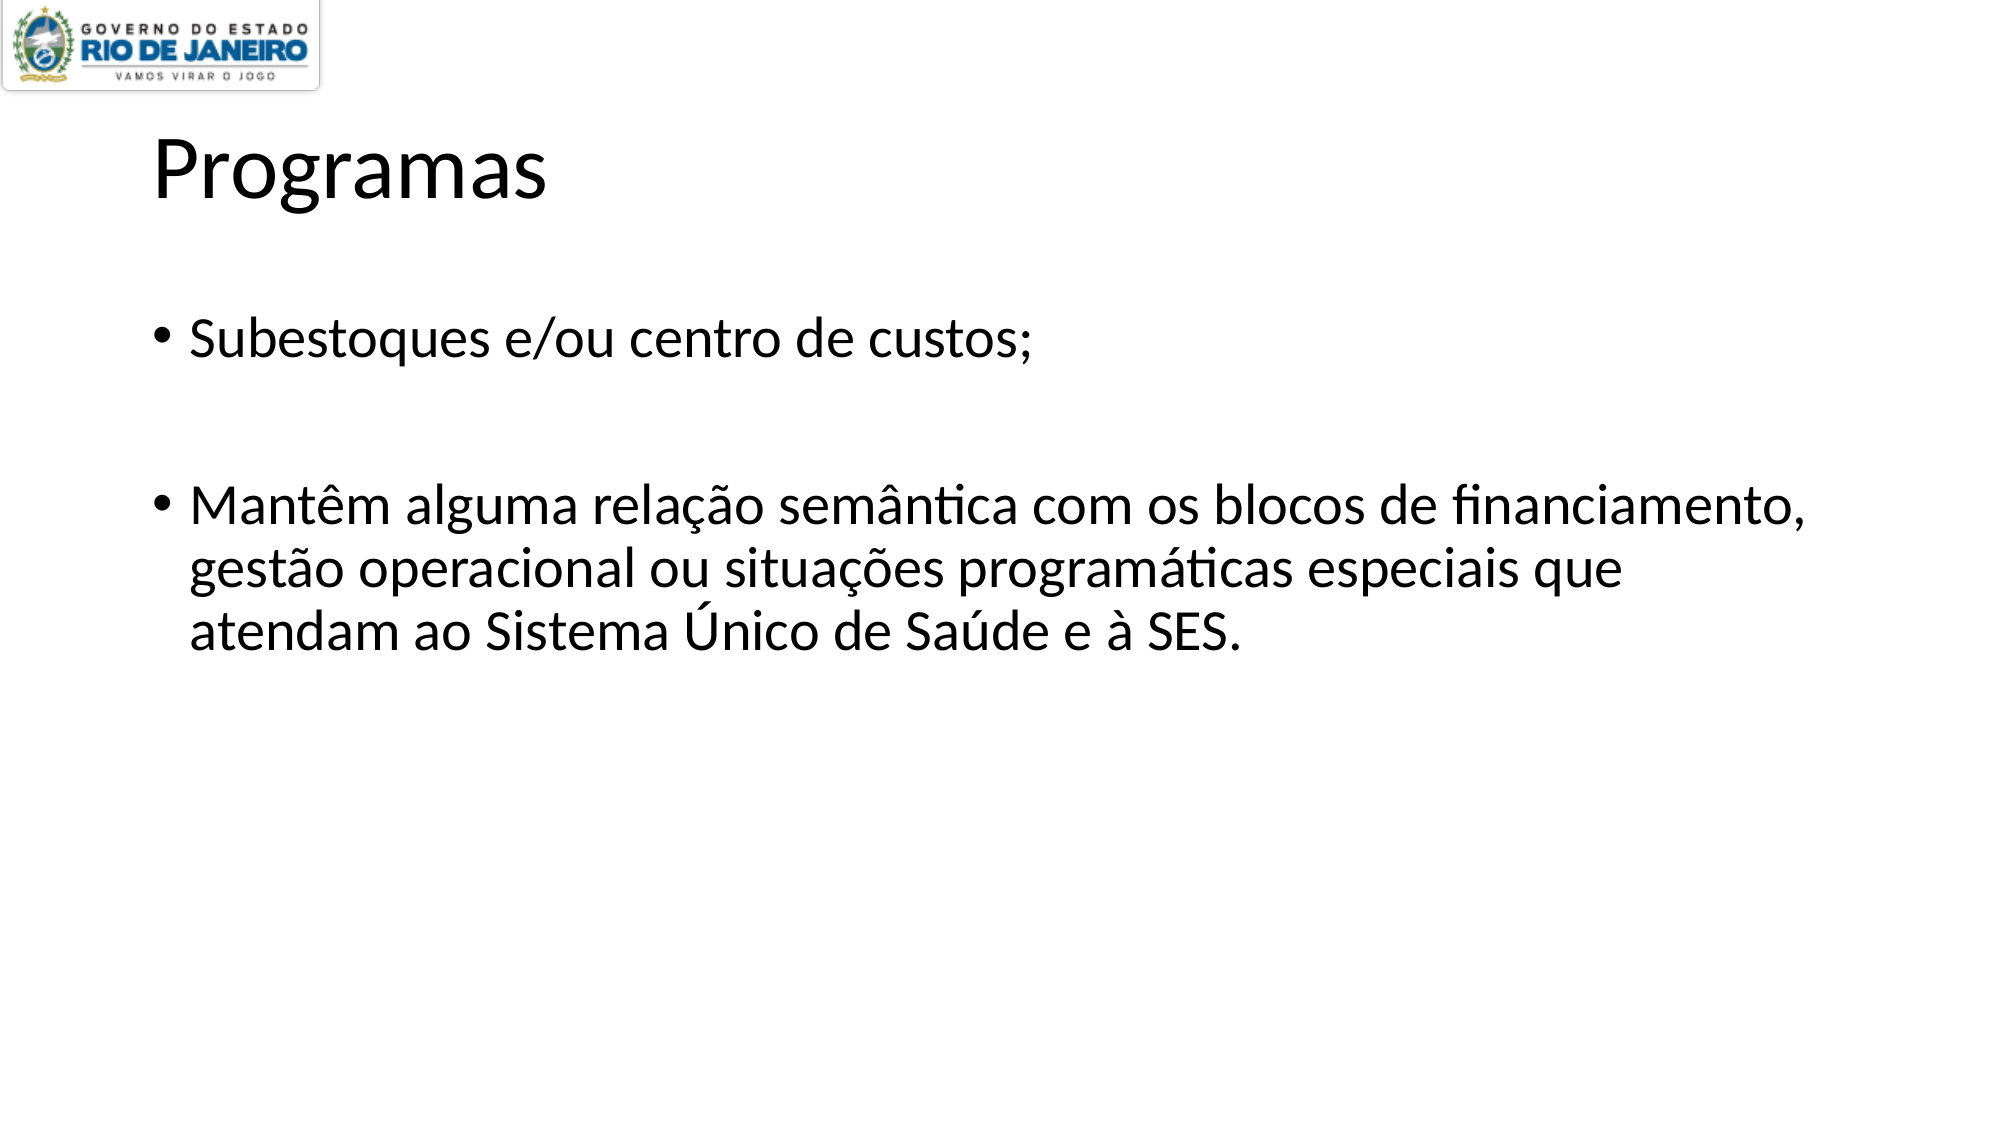

# Programas
Subestoques e/ou centro de custos;

Mantêm alguma relação semântica com os blocos de financiamento, gestão operacional ou situações programáticas especiais que atendam ao Sistema Único de Saúde e à SES.